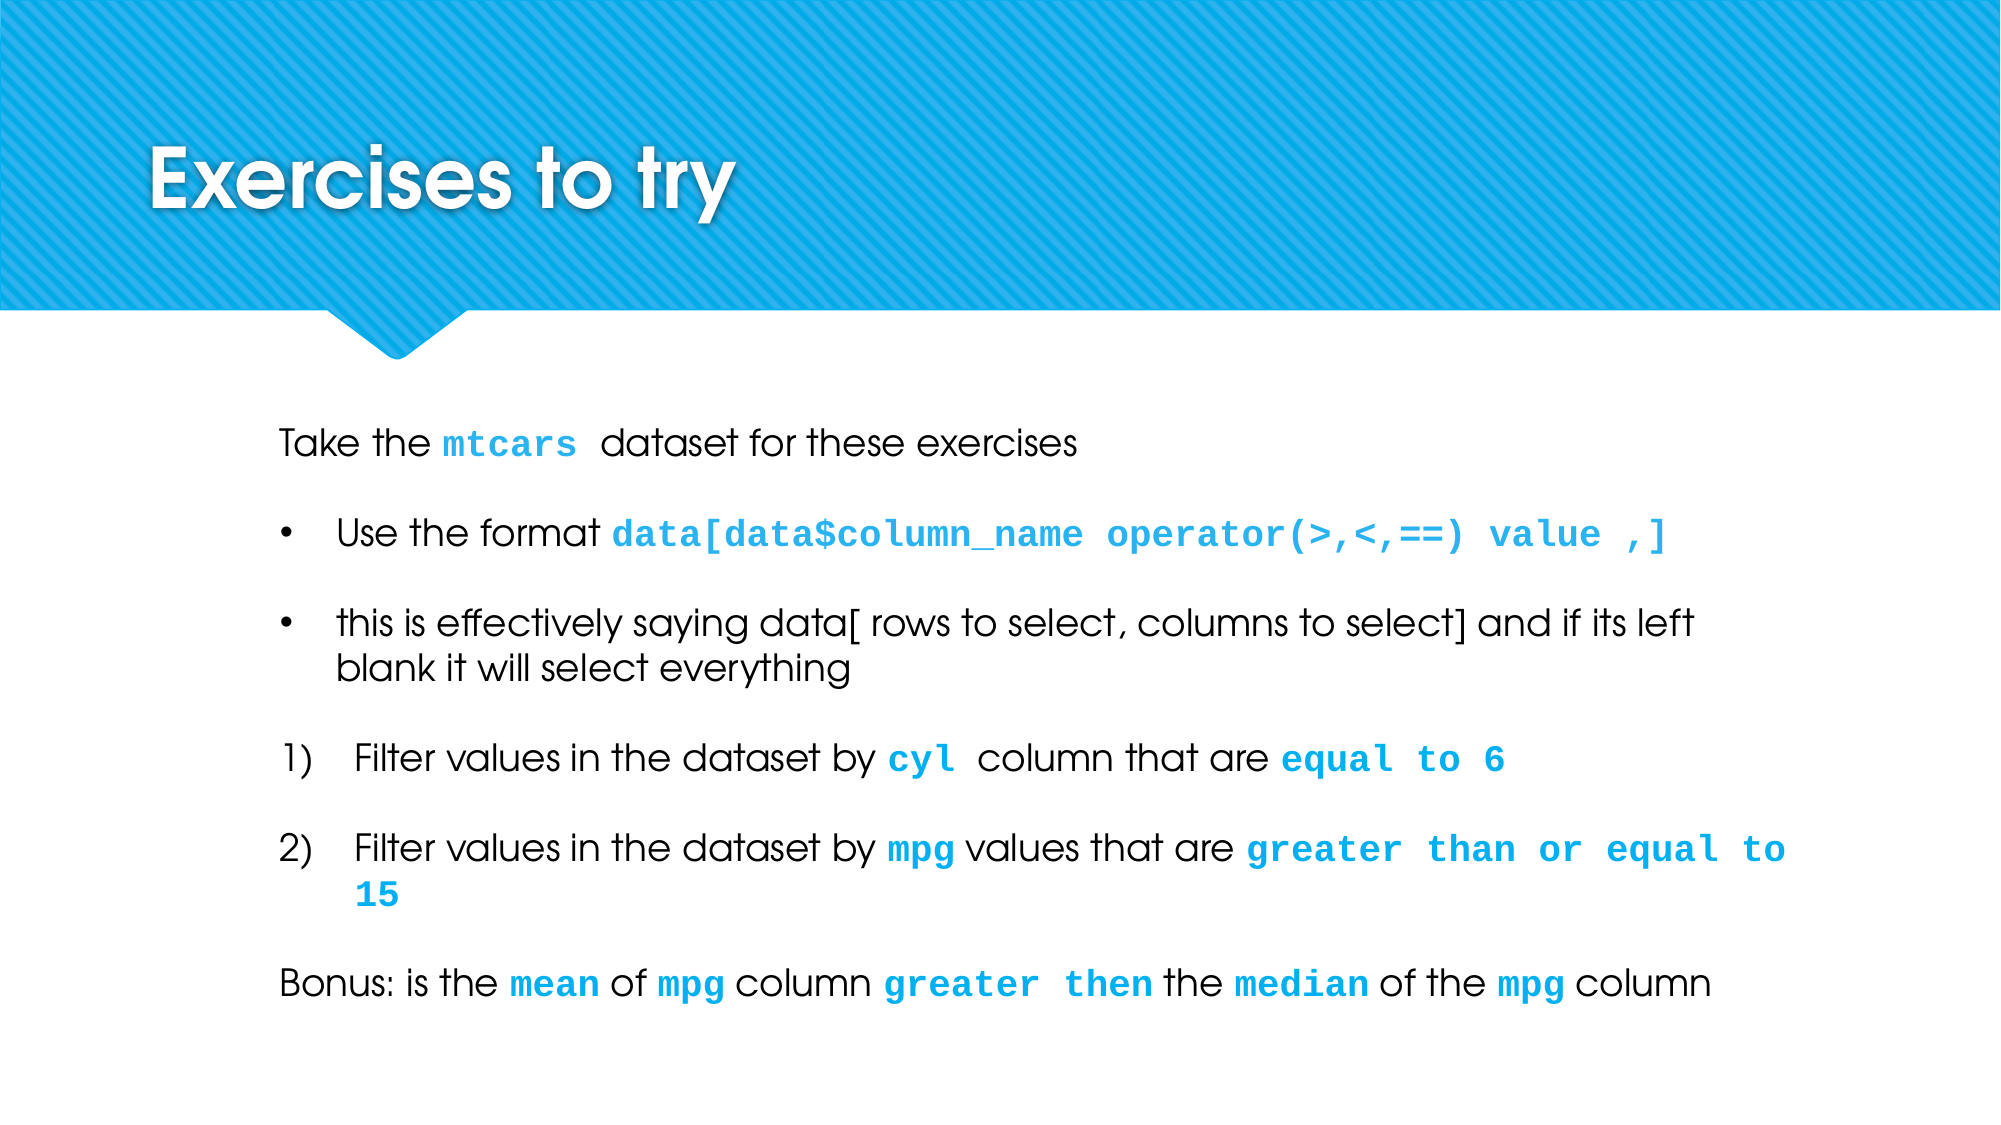

# Exercises to try
Take the mtcars dataset for these exercises

Use the format data[data$column_name operator(>,<,==) value ,]

this is effectively saying data[ rows to select, columns to select] and if its left blank it will select everything

Filter values in the dataset by cyl column that are equal to 6

Filter values in the dataset by mpg values that are greater than or equal to 15

Bonus: is the mean of mpg column greater then the median of the mpg column